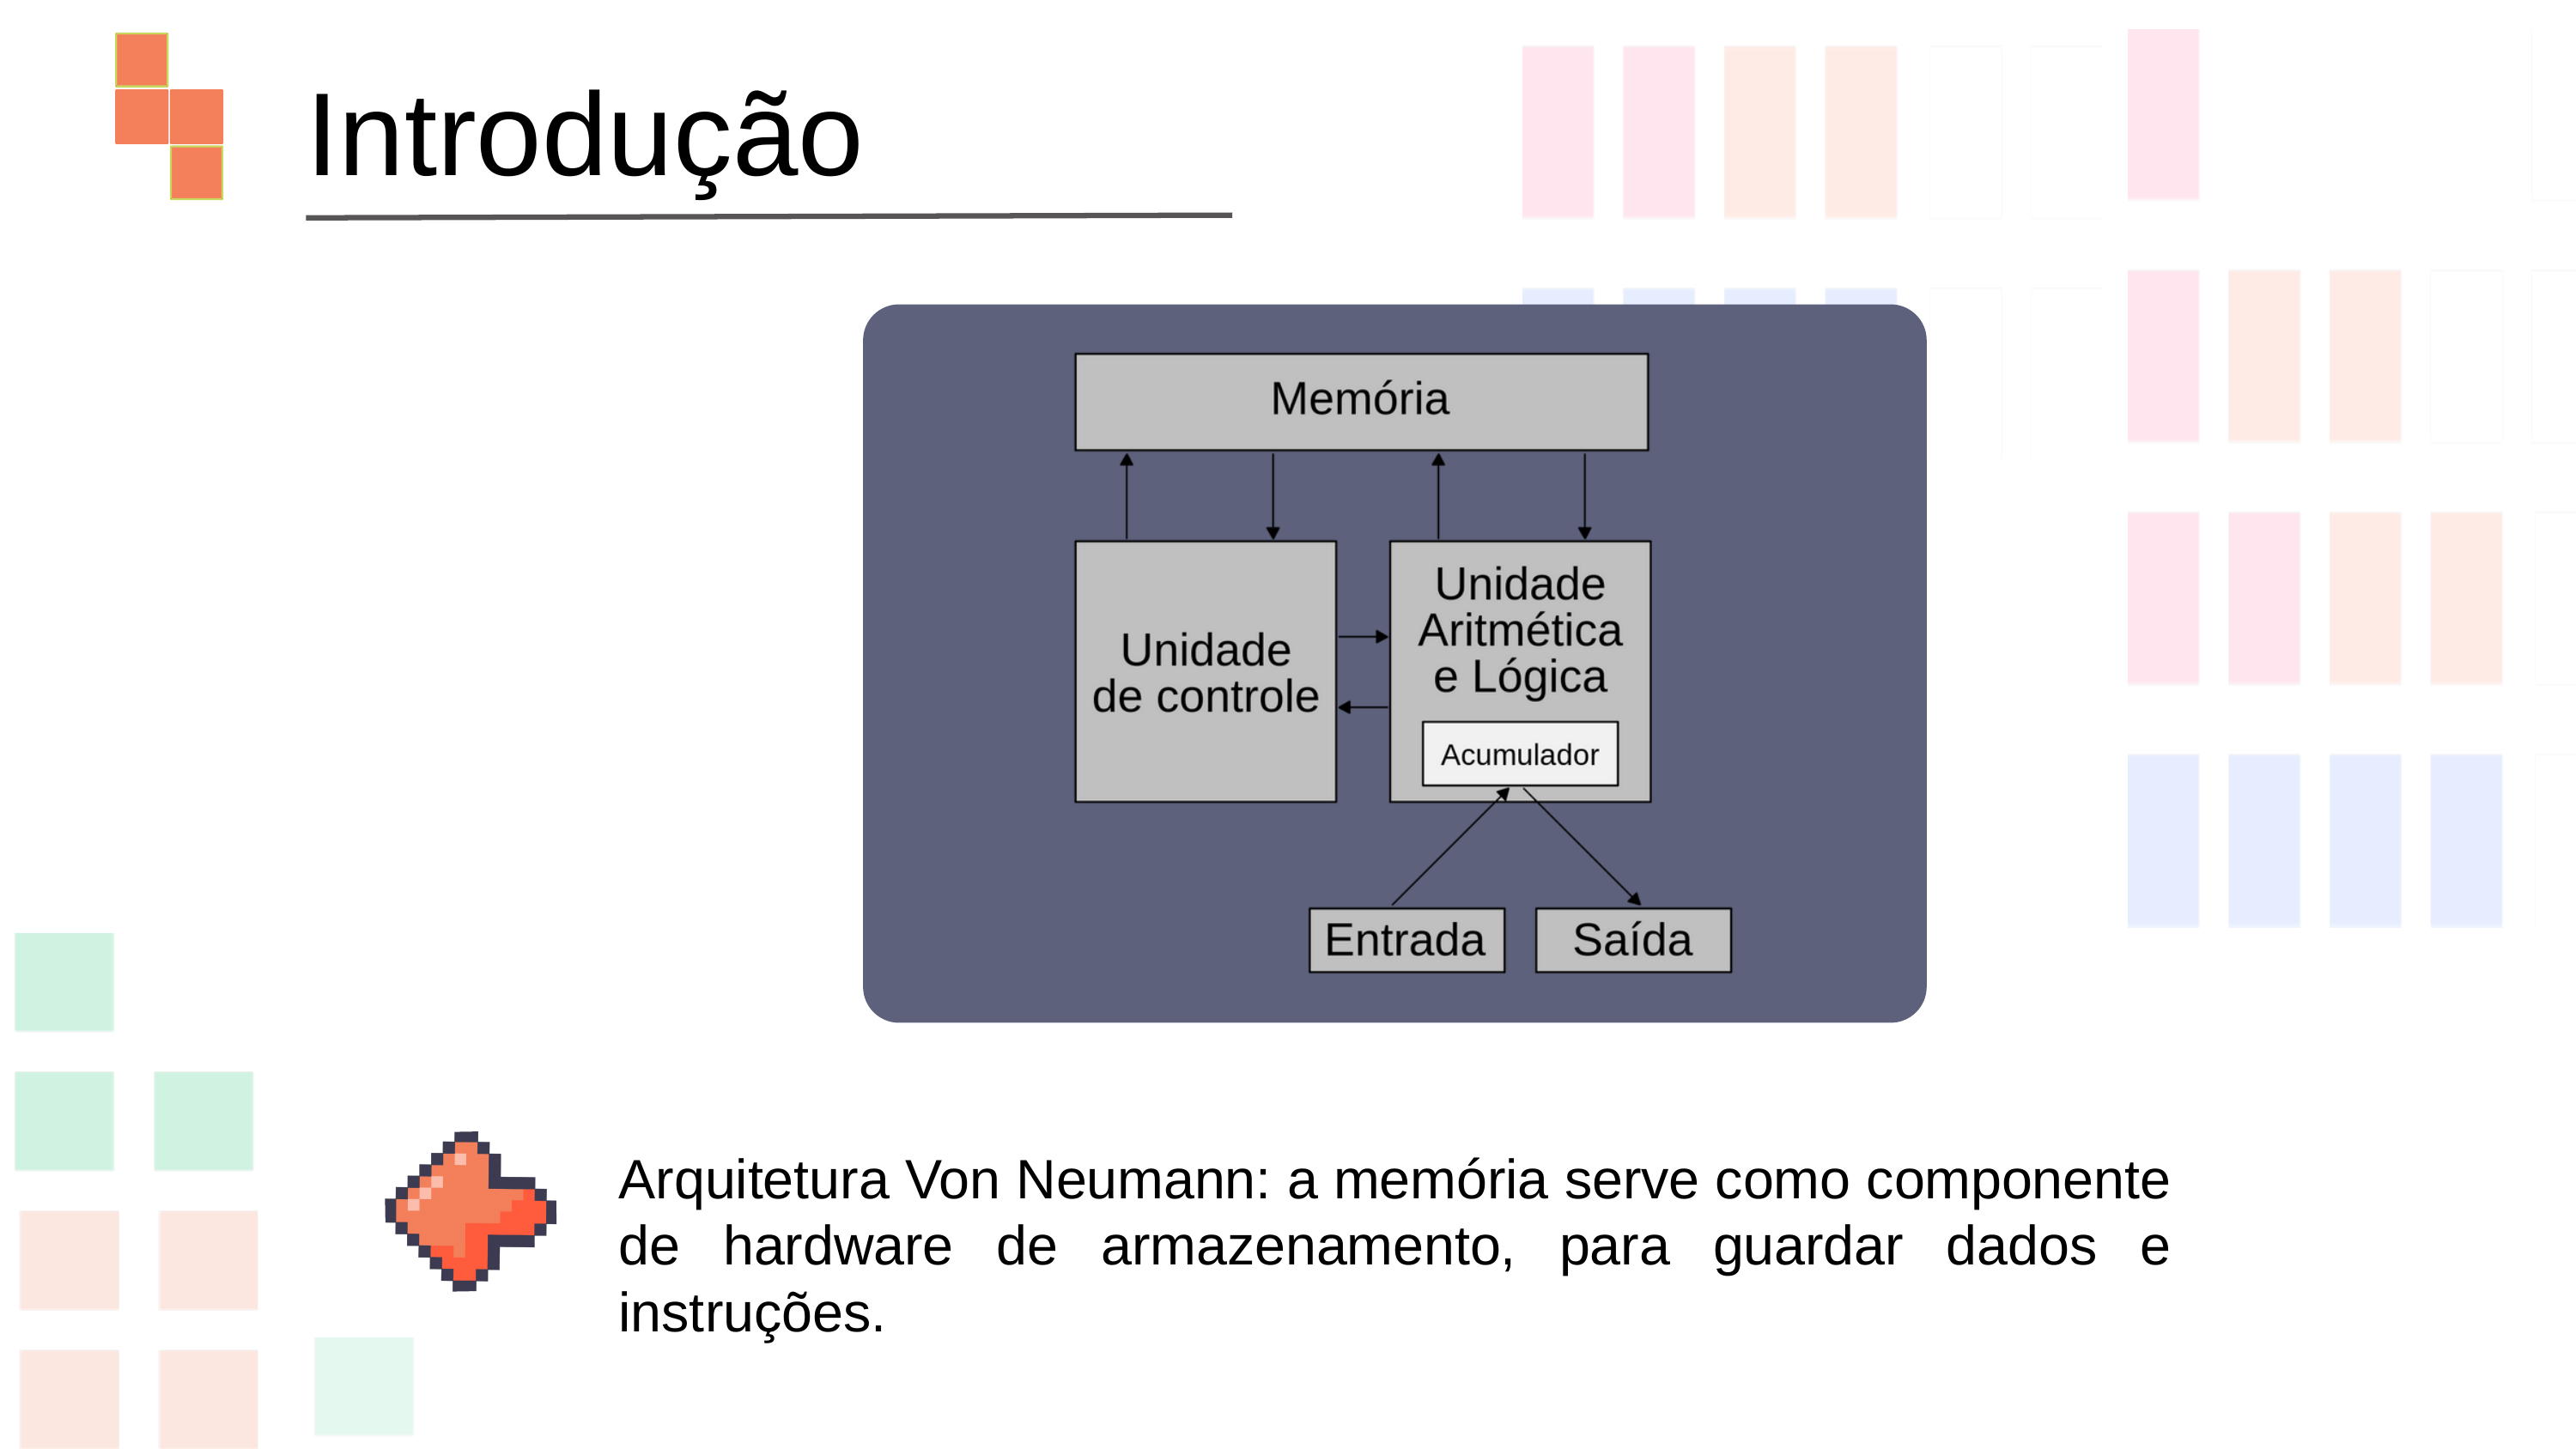

Introdução

Arquitetura Von Neumann: a memória serve como componente de hardware de armazenamento, para guardar dados e instruções.